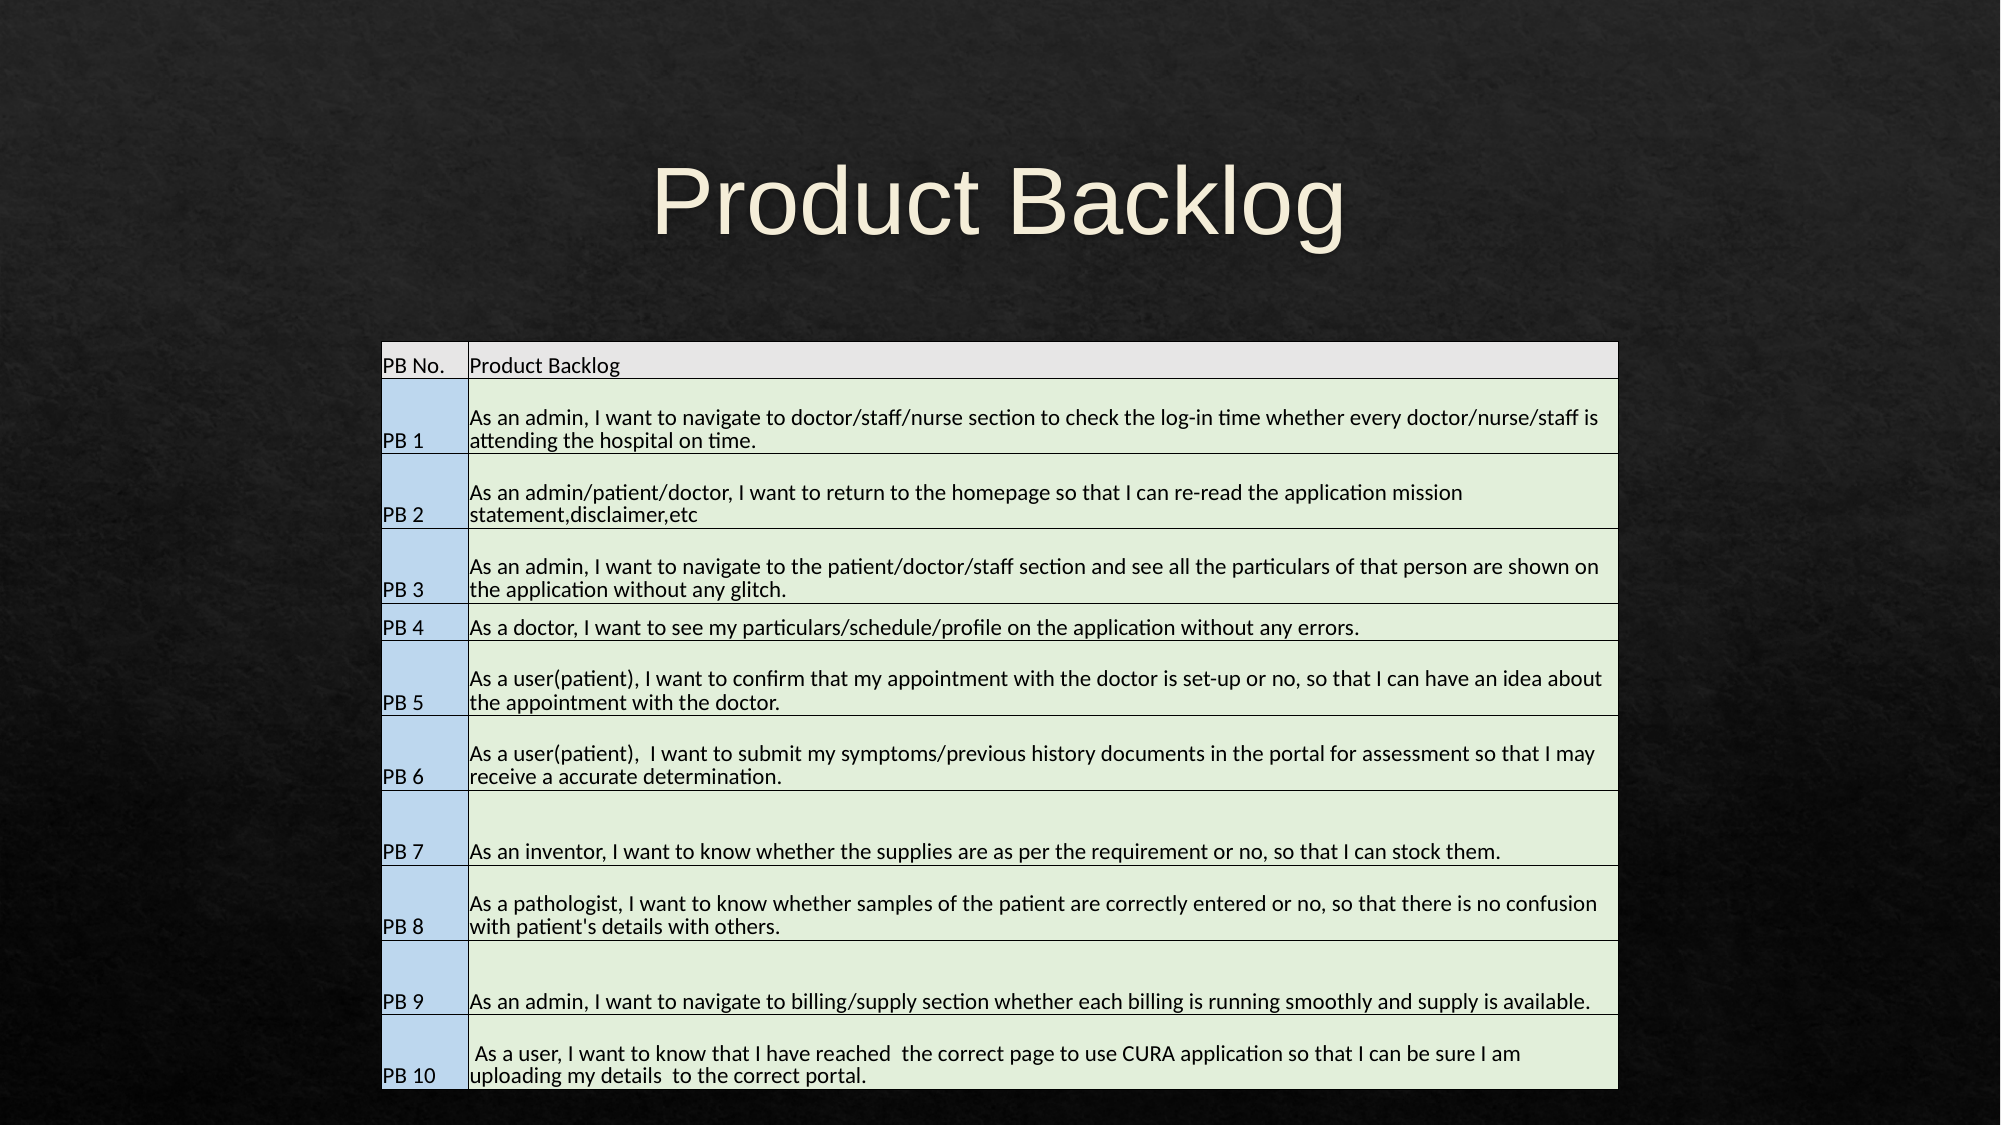

# Product Backlog
| PB No. | Product Backlog |
| --- | --- |
| PB 1 | As an admin, I want to navigate to doctor/staff/nurse section to check the log-in time whether every doctor/nurse/staff is attending the hospital on time. |
| PB 2 | As an admin/patient/doctor, I want to return to the homepage so that I can re-read the application mission statement,disclaimer,etc |
| PB 3 | As an admin, I want to navigate to the patient/doctor/staff section and see all the particulars of that person are shown on the application without any glitch. |
| PB 4 | As a doctor, I want to see my particulars/schedule/profile on the application without any errors. |
| PB 5 | As a user(patient), I want to confirm that my appointment with the doctor is set-up or no, so that I can have an idea about the appointment with the doctor. |
| PB 6 | As a user(patient), I want to submit my symptoms/previous history documents in the portal for assessment so that I may receive a accurate determination. |
| PB 7 | As an inventor, I want to know whether the supplies are as per the requirement or no, so that I can stock them. |
| PB 8 | As a pathologist, I want to know whether samples of the patient are correctly entered or no, so that there is no confusion with patient's details with others. |
| PB 9 | As an admin, I want to navigate to billing/supply section whether each billing is running smoothly and supply is available. |
| PB 10 | As a user, I want to know that I have reached the correct page to use CURA application so that I can be sure I am uploading my details to the correct portal. |